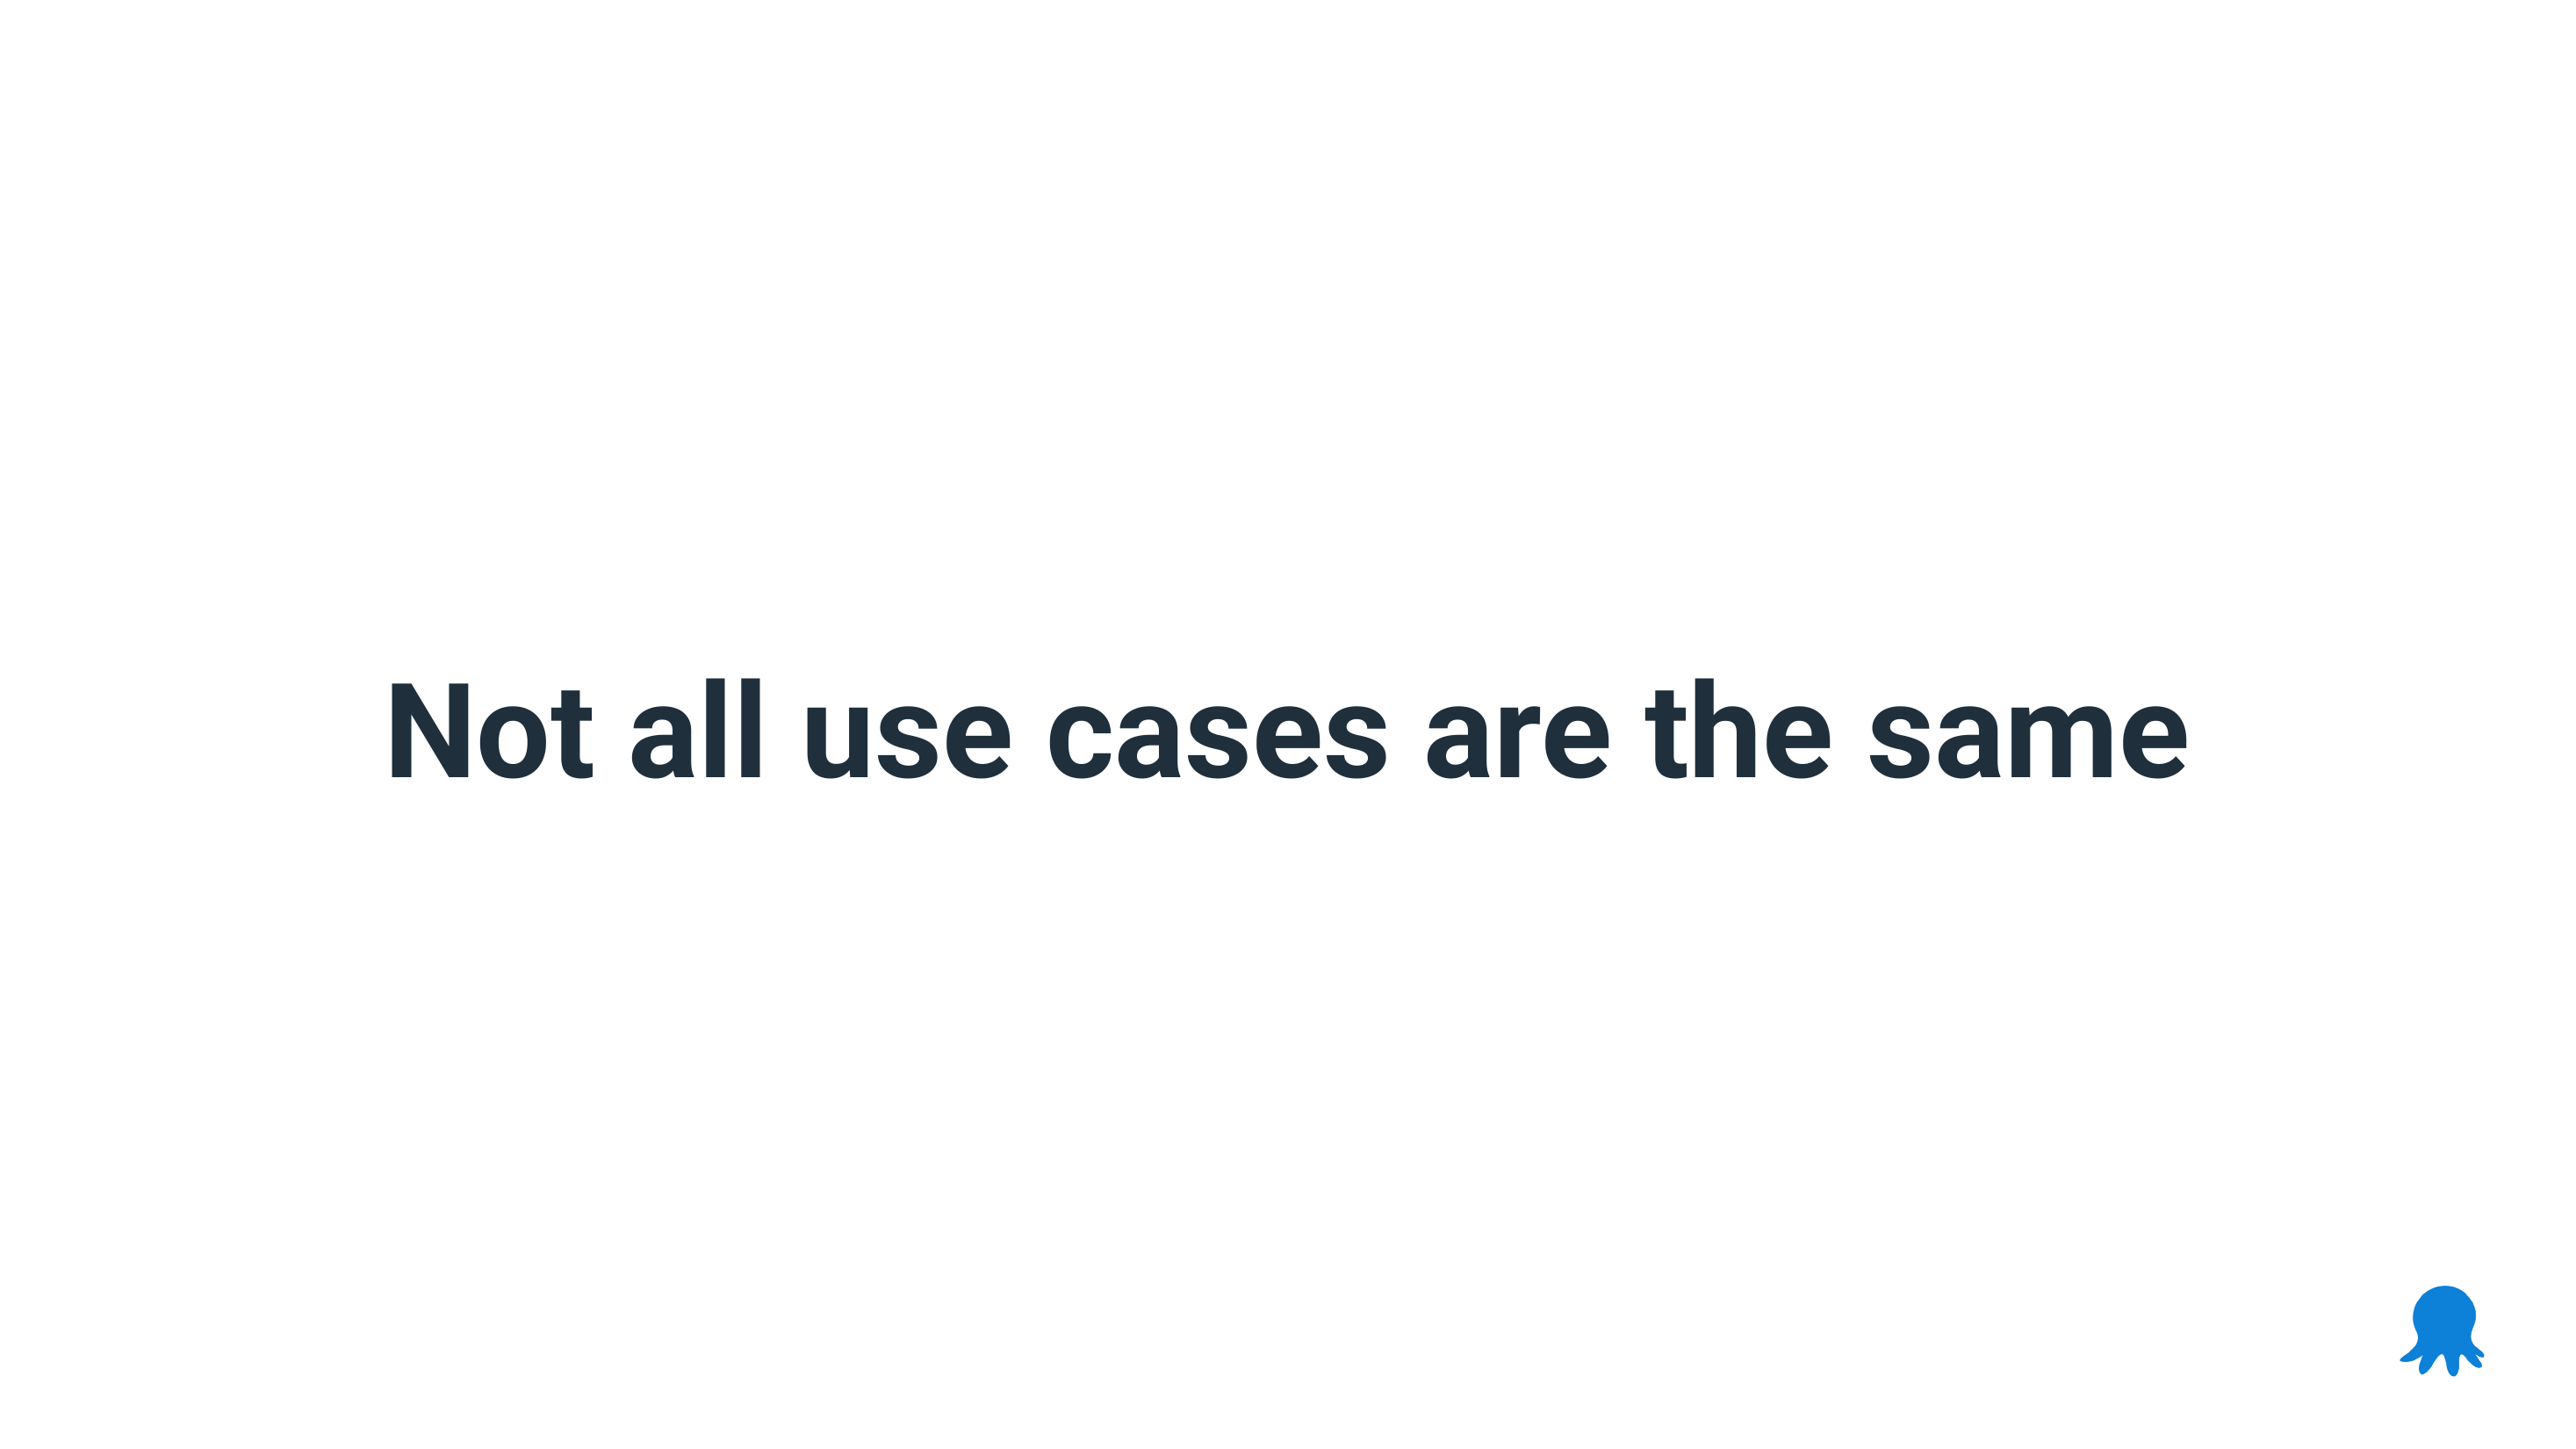

Not all use cases are the same